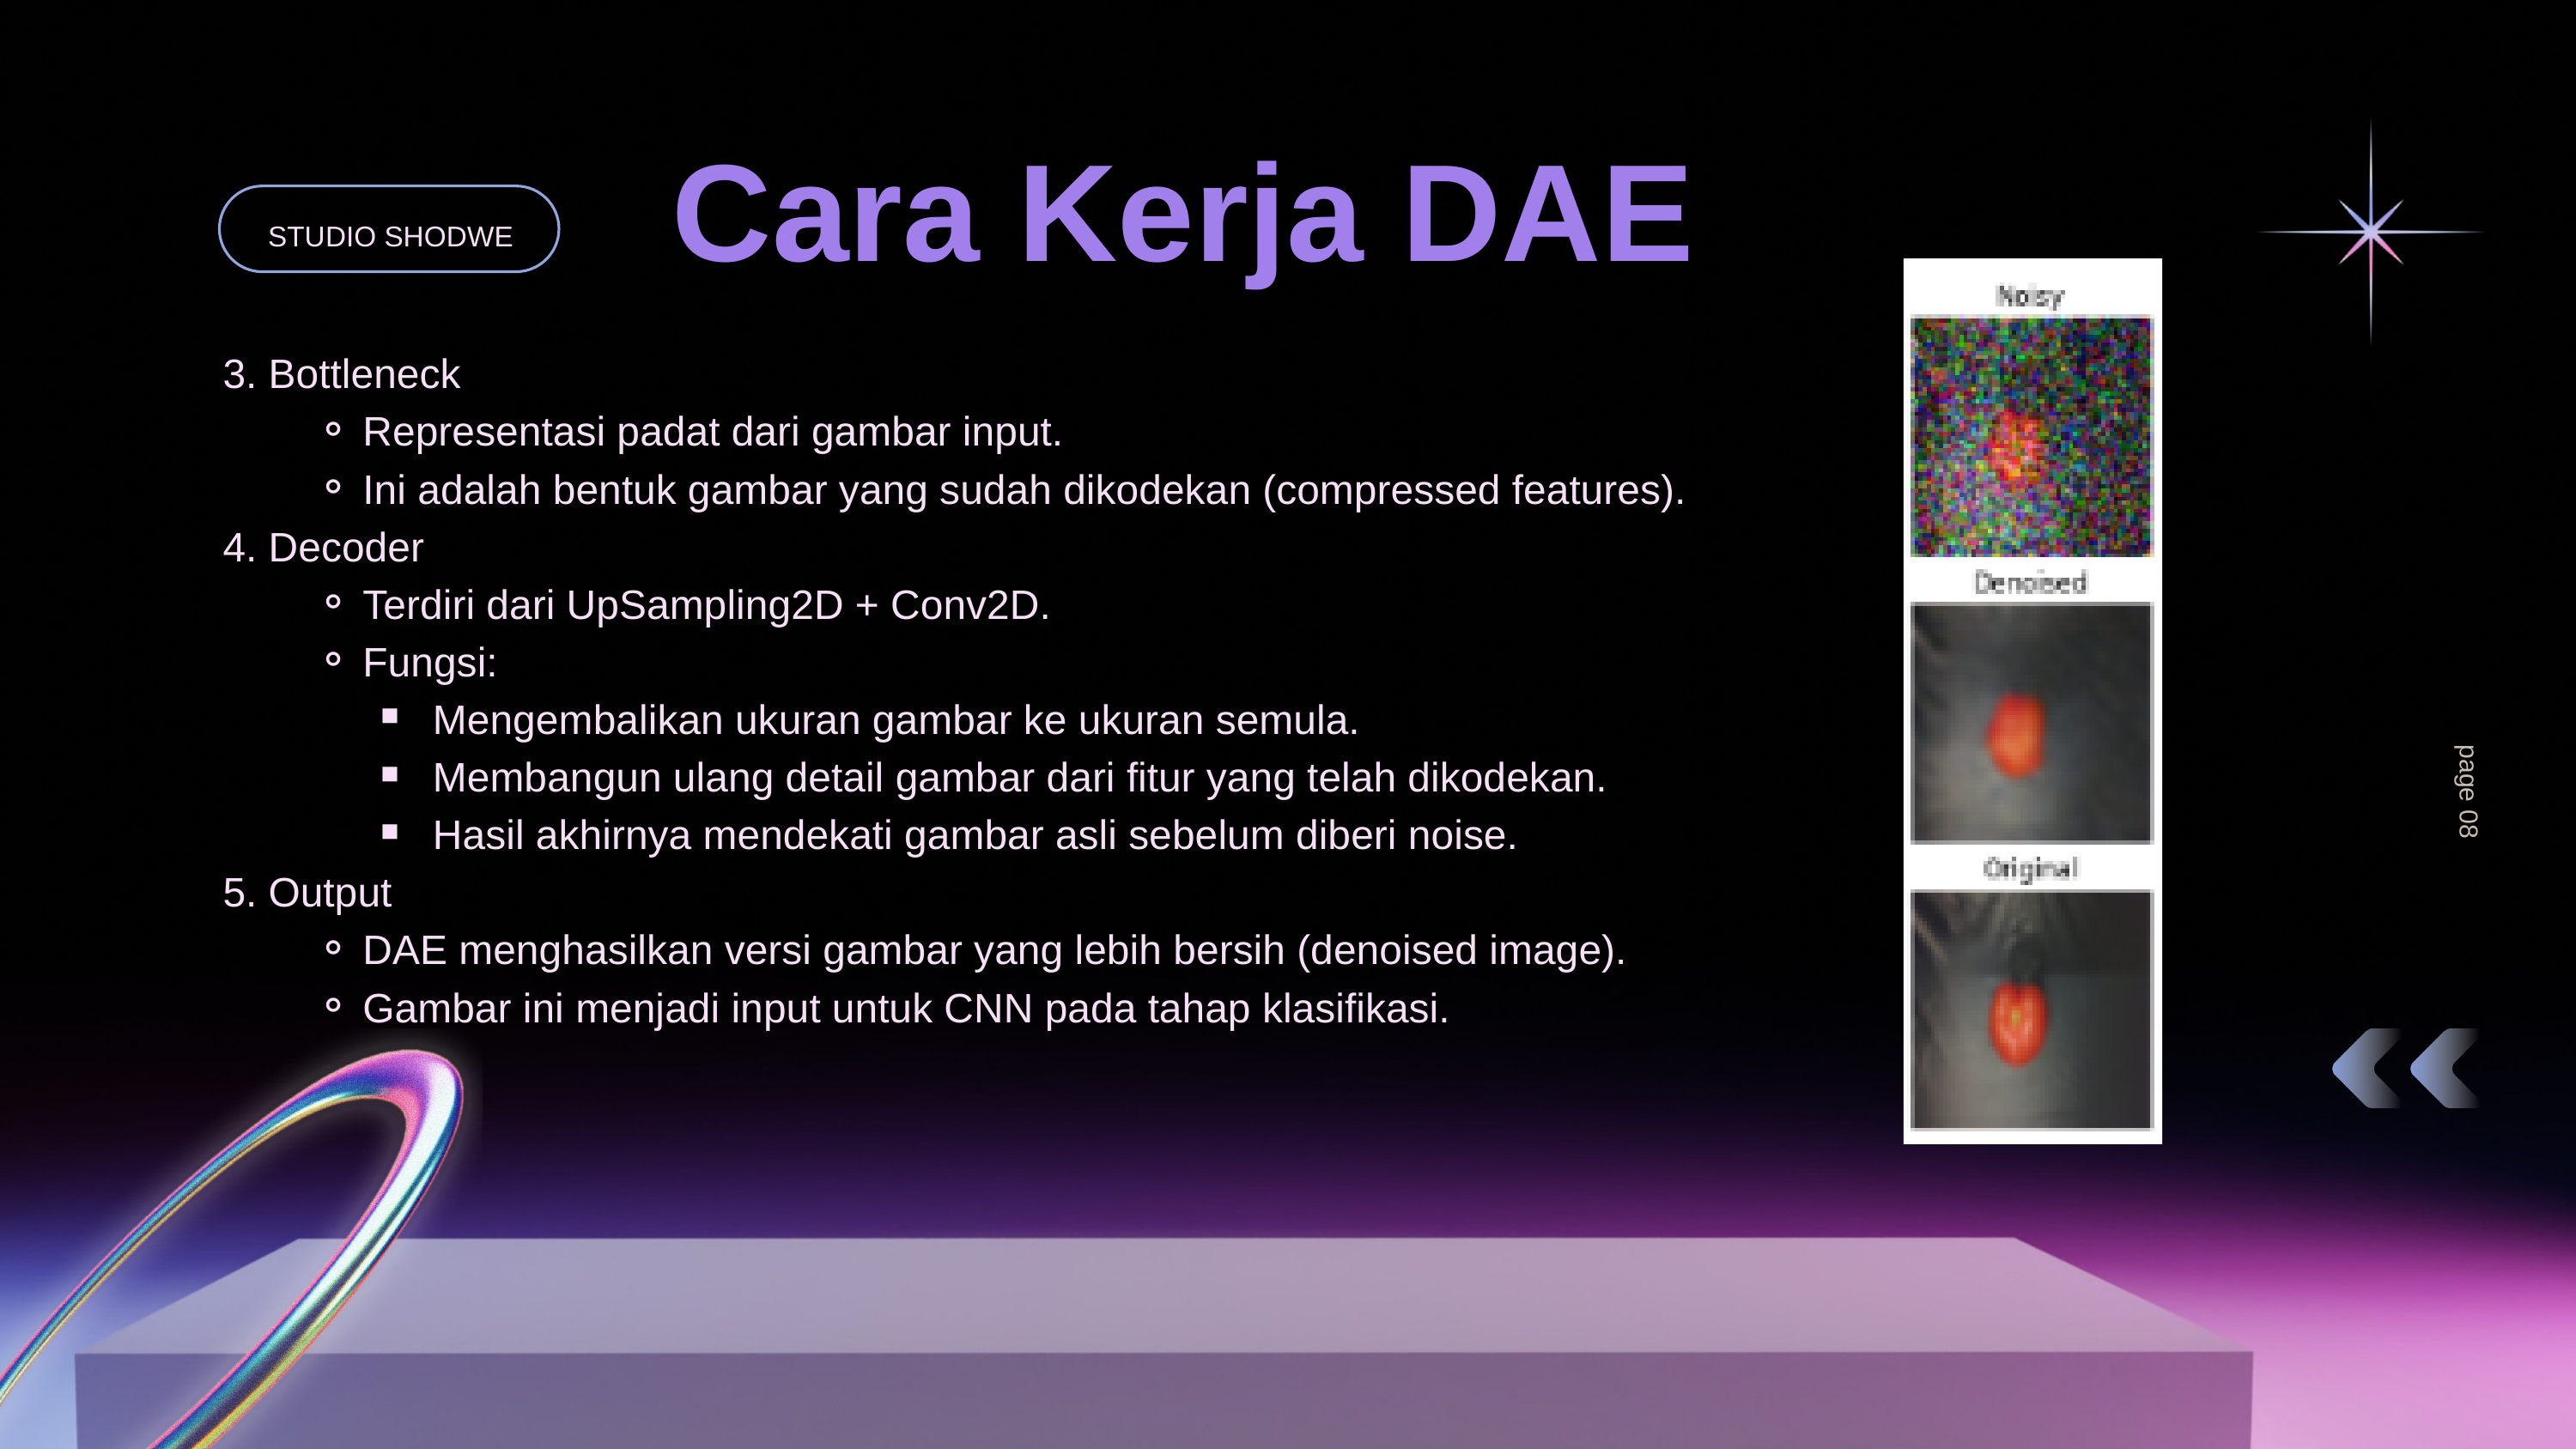

Cara Kerja DAE

STUDIO SHODWE

3. Bottleneck
Representasi padat dari gambar input.
Ini adalah bentuk gambar yang sudah dikodekan (compressed features).
4. Decoder
Terdiri dari UpSampling2D + Conv2D.
Fungsi:
Mengembalikan ukuran gambar ke ukuran semula.
Membangun ulang detail gambar dari fitur yang telah dikodekan.
Hasil akhirnya mendekati gambar asli sebelum diberi noise.
5. Output
DAE menghasilkan versi gambar yang lebih bersih (denoised image).
Gambar ini menjadi input untuk CNN pada tahap klasifikasi.

page 08